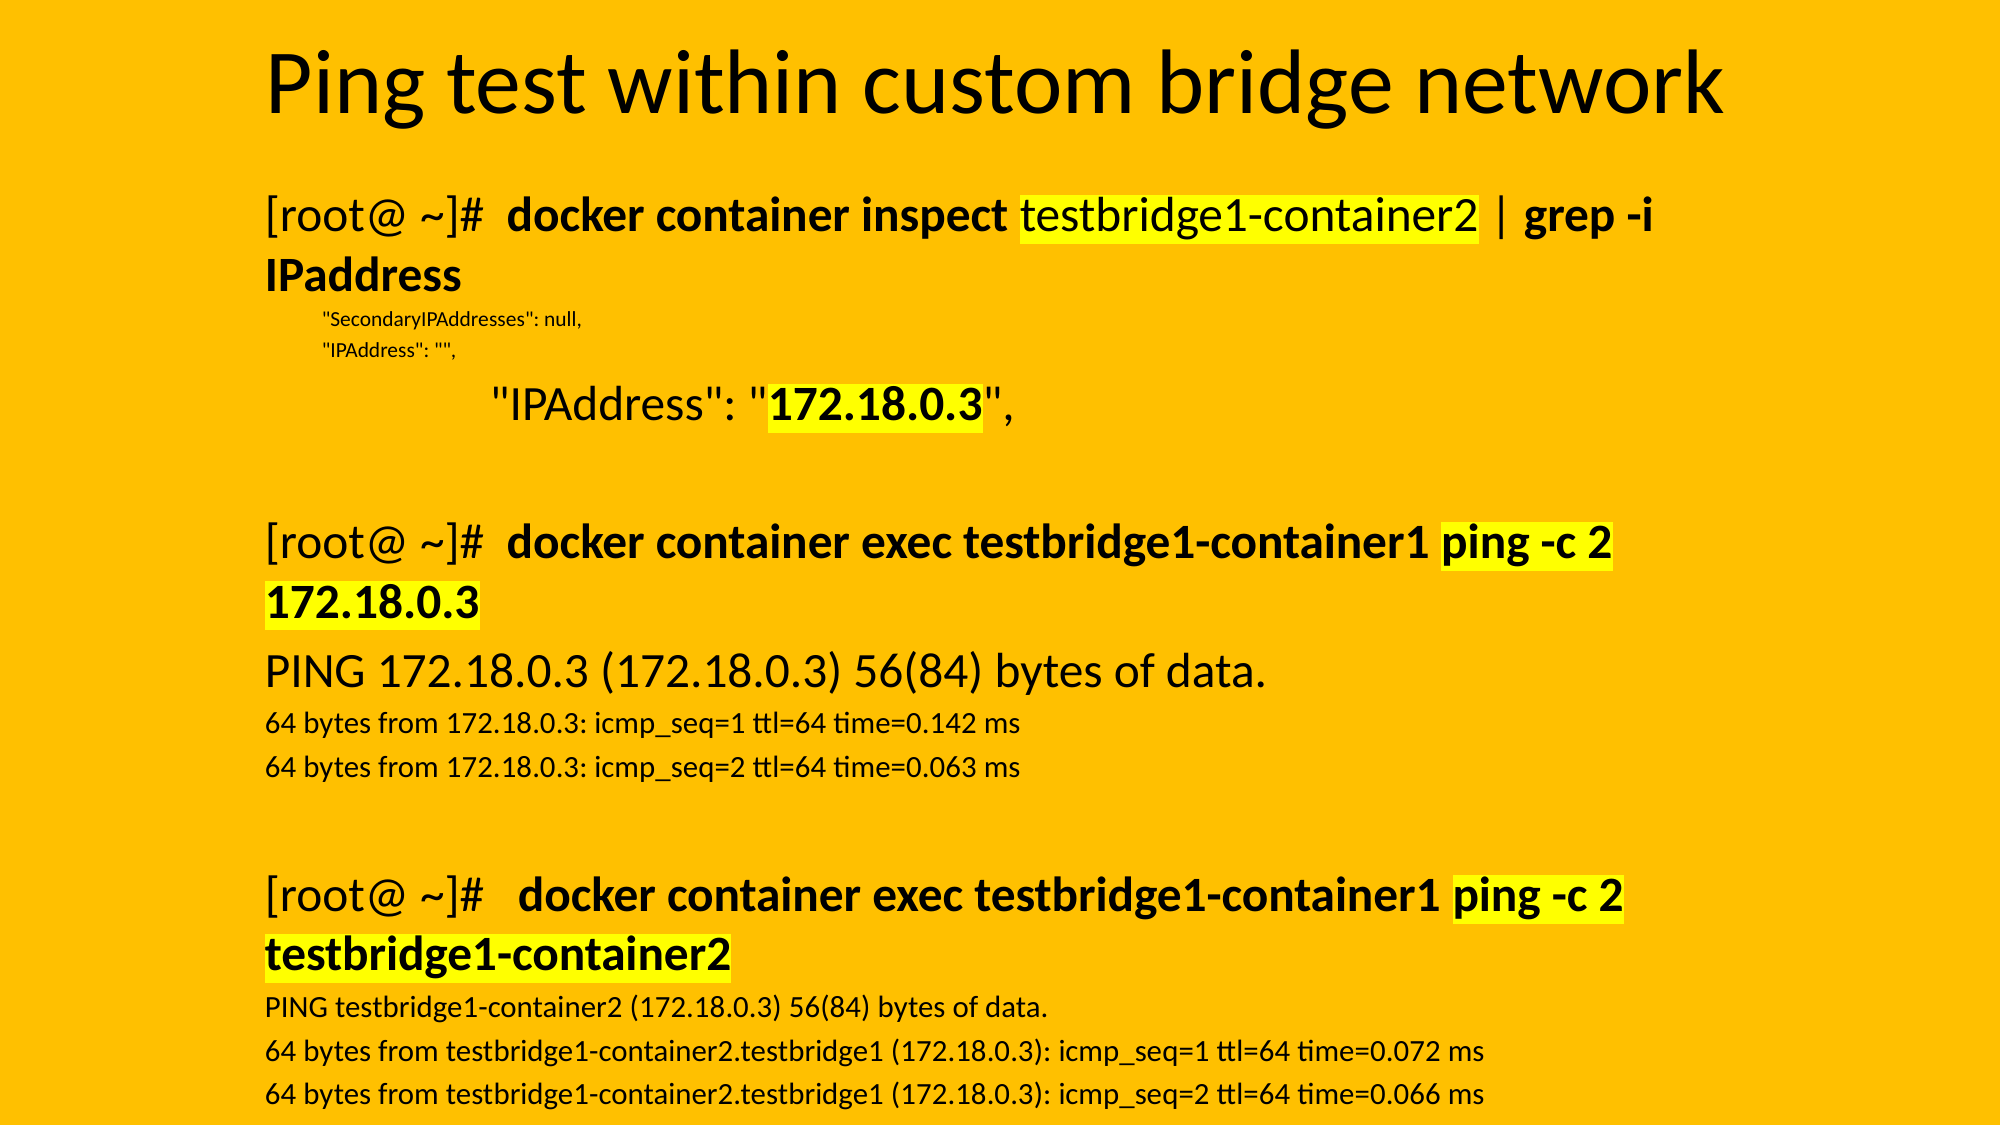

# Ping test within custom bridge network
[root@ ~]#  docker container inspect testbridge1-container2 | grep -i IPaddress
            "SecondaryIPAddresses": null,
            "IPAddress": "",
                    "IPAddress": "172.18.0.3",

[root@ ~]#  docker container exec testbridge1-container1 ping -c 2 172.18.0.3
PING 172.18.0.3 (172.18.0.3) 56(84) bytes of data.
64 bytes from 172.18.0.3: icmp_seq=1 ttl=64 time=0.142 ms
64 bytes from 172.18.0.3: icmp_seq=2 ttl=64 time=0.063 ms

[root@ ~]#   docker container exec testbridge1-container1 ping -c 2 testbridge1-container2
PING testbridge1-container2 (172.18.0.3) 56(84) bytes of data.
64 bytes from testbridge1-container2.testbridge1 (172.18.0.3): icmp_seq=1 ttl=64 time=0.072 ms
64 bytes from testbridge1-container2.testbridge1 (172.18.0.3): icmp_seq=2 ttl=64 time=0.066 ms